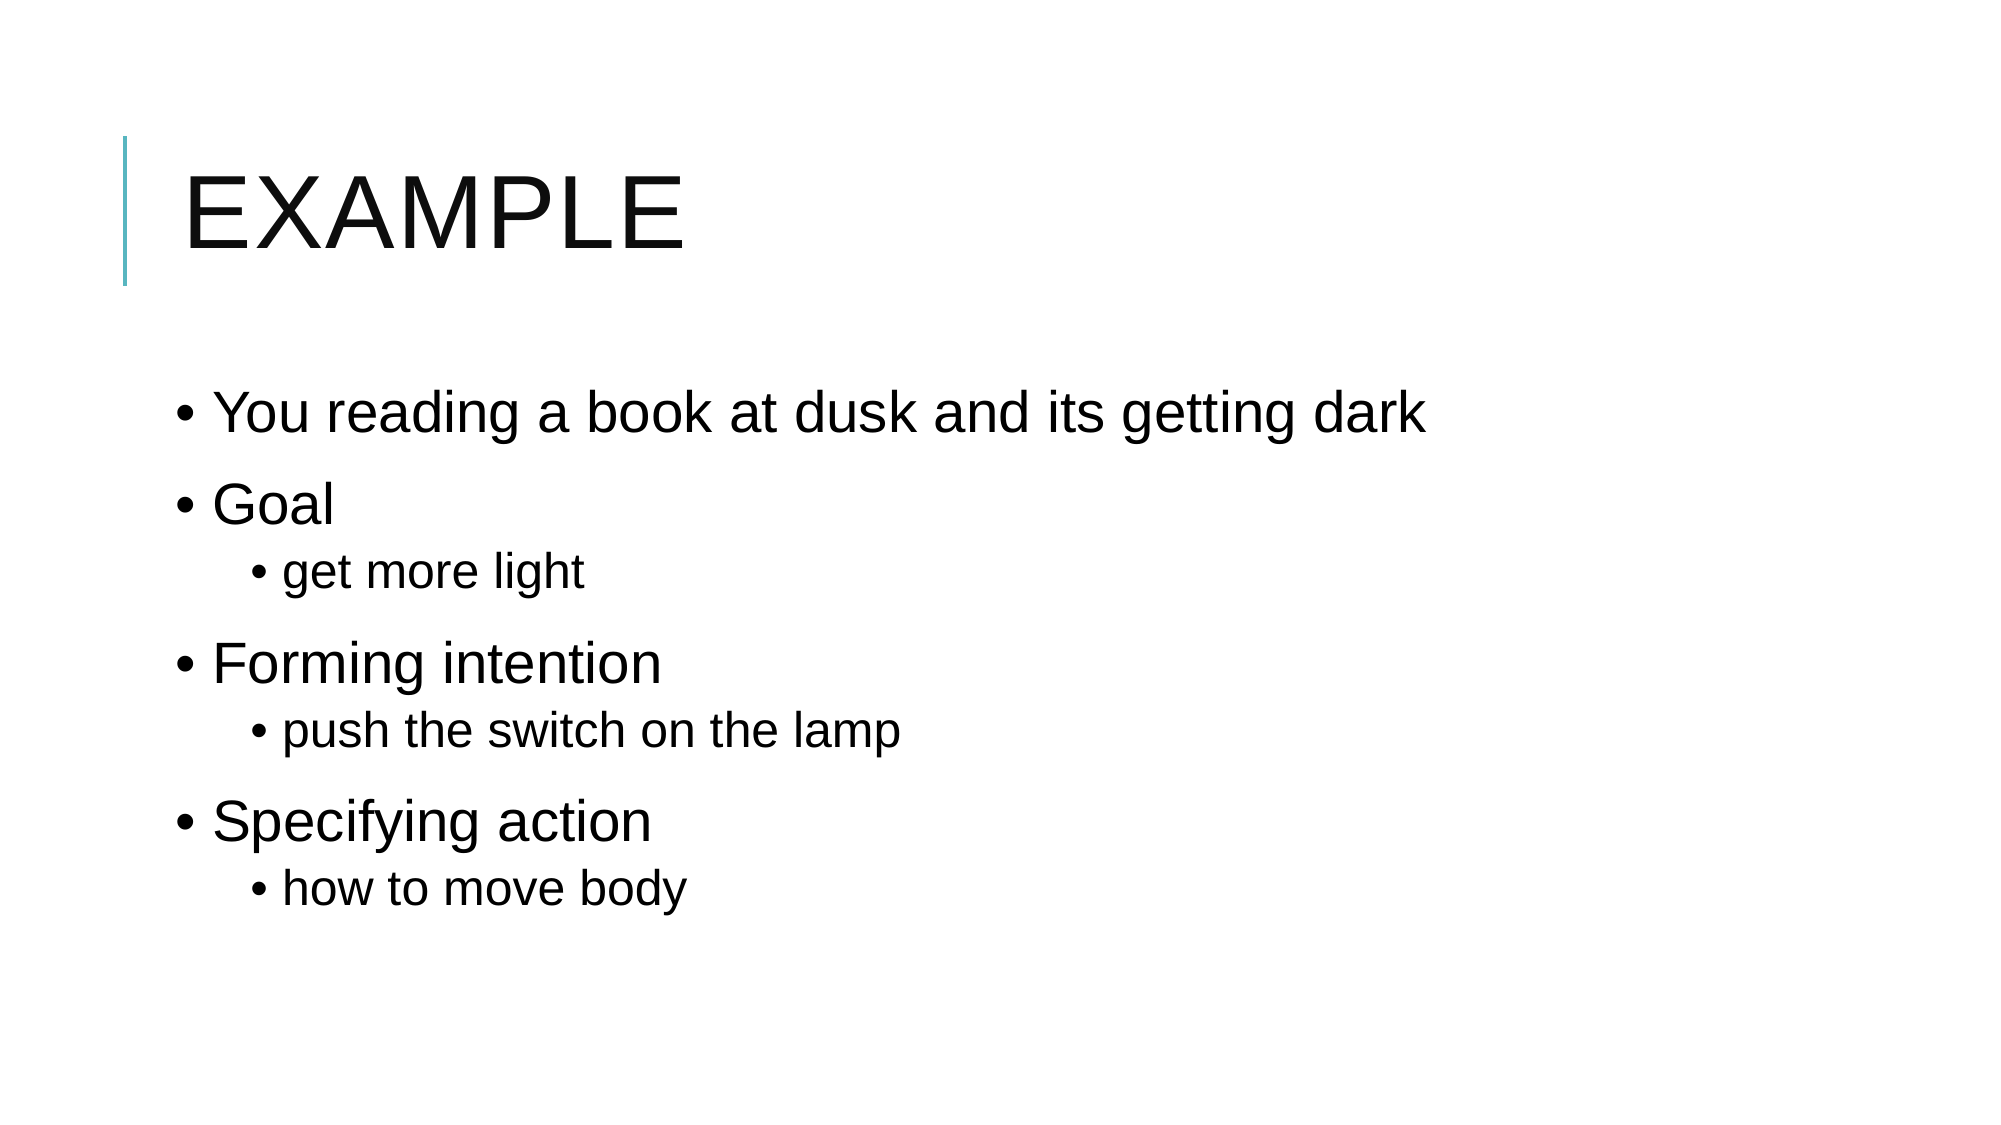

# Example
• You reading a book at dusk and its getting dark
• Goal
• get more light
• Forming intention
• push the switch on the lamp
• Specifying action
• how to move body